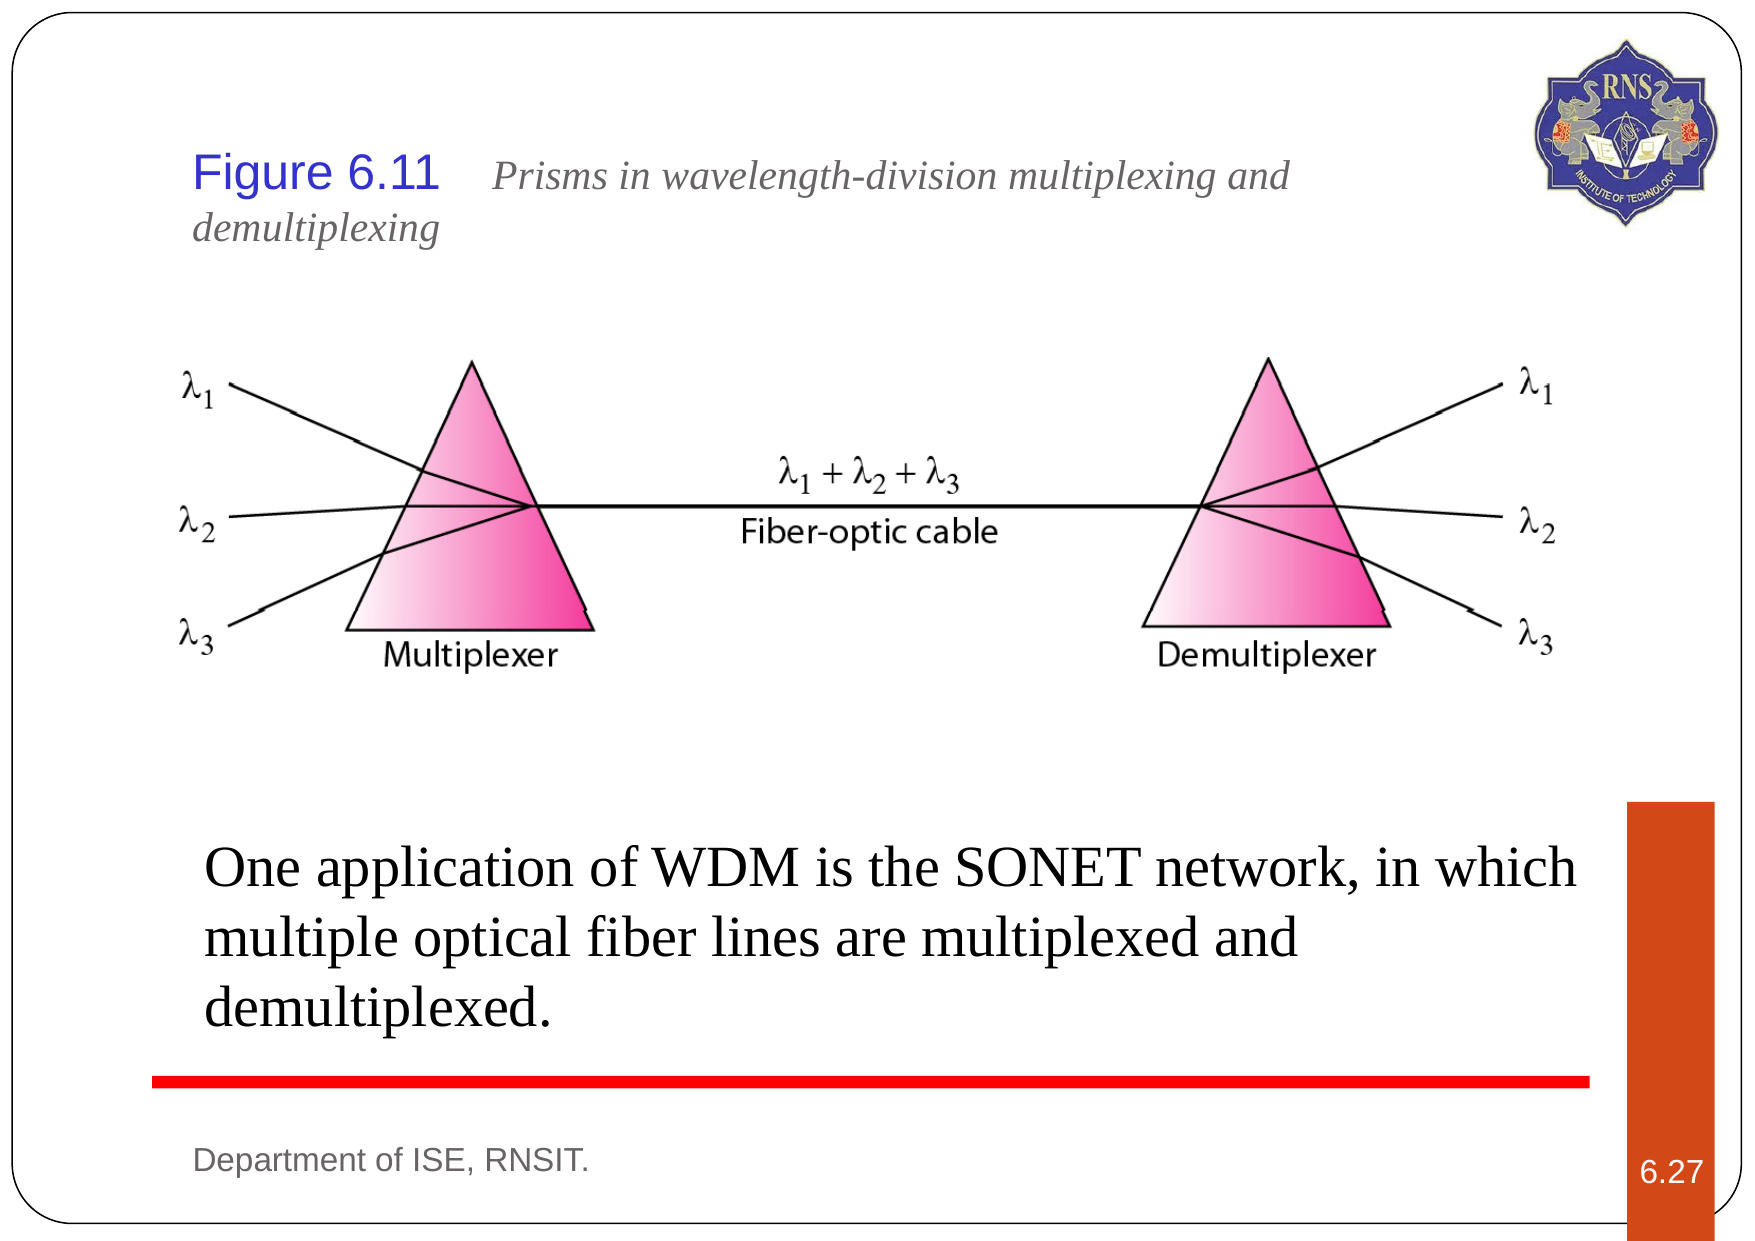

# Figure 6.11	Prisms in wavelength-division multiplexing and demultiplexing

One application of WDM is the SONET network, in which multiple optical fiber lines are multiplexed and demultiplexed.

Department of ISE, RNSIT.
6.27